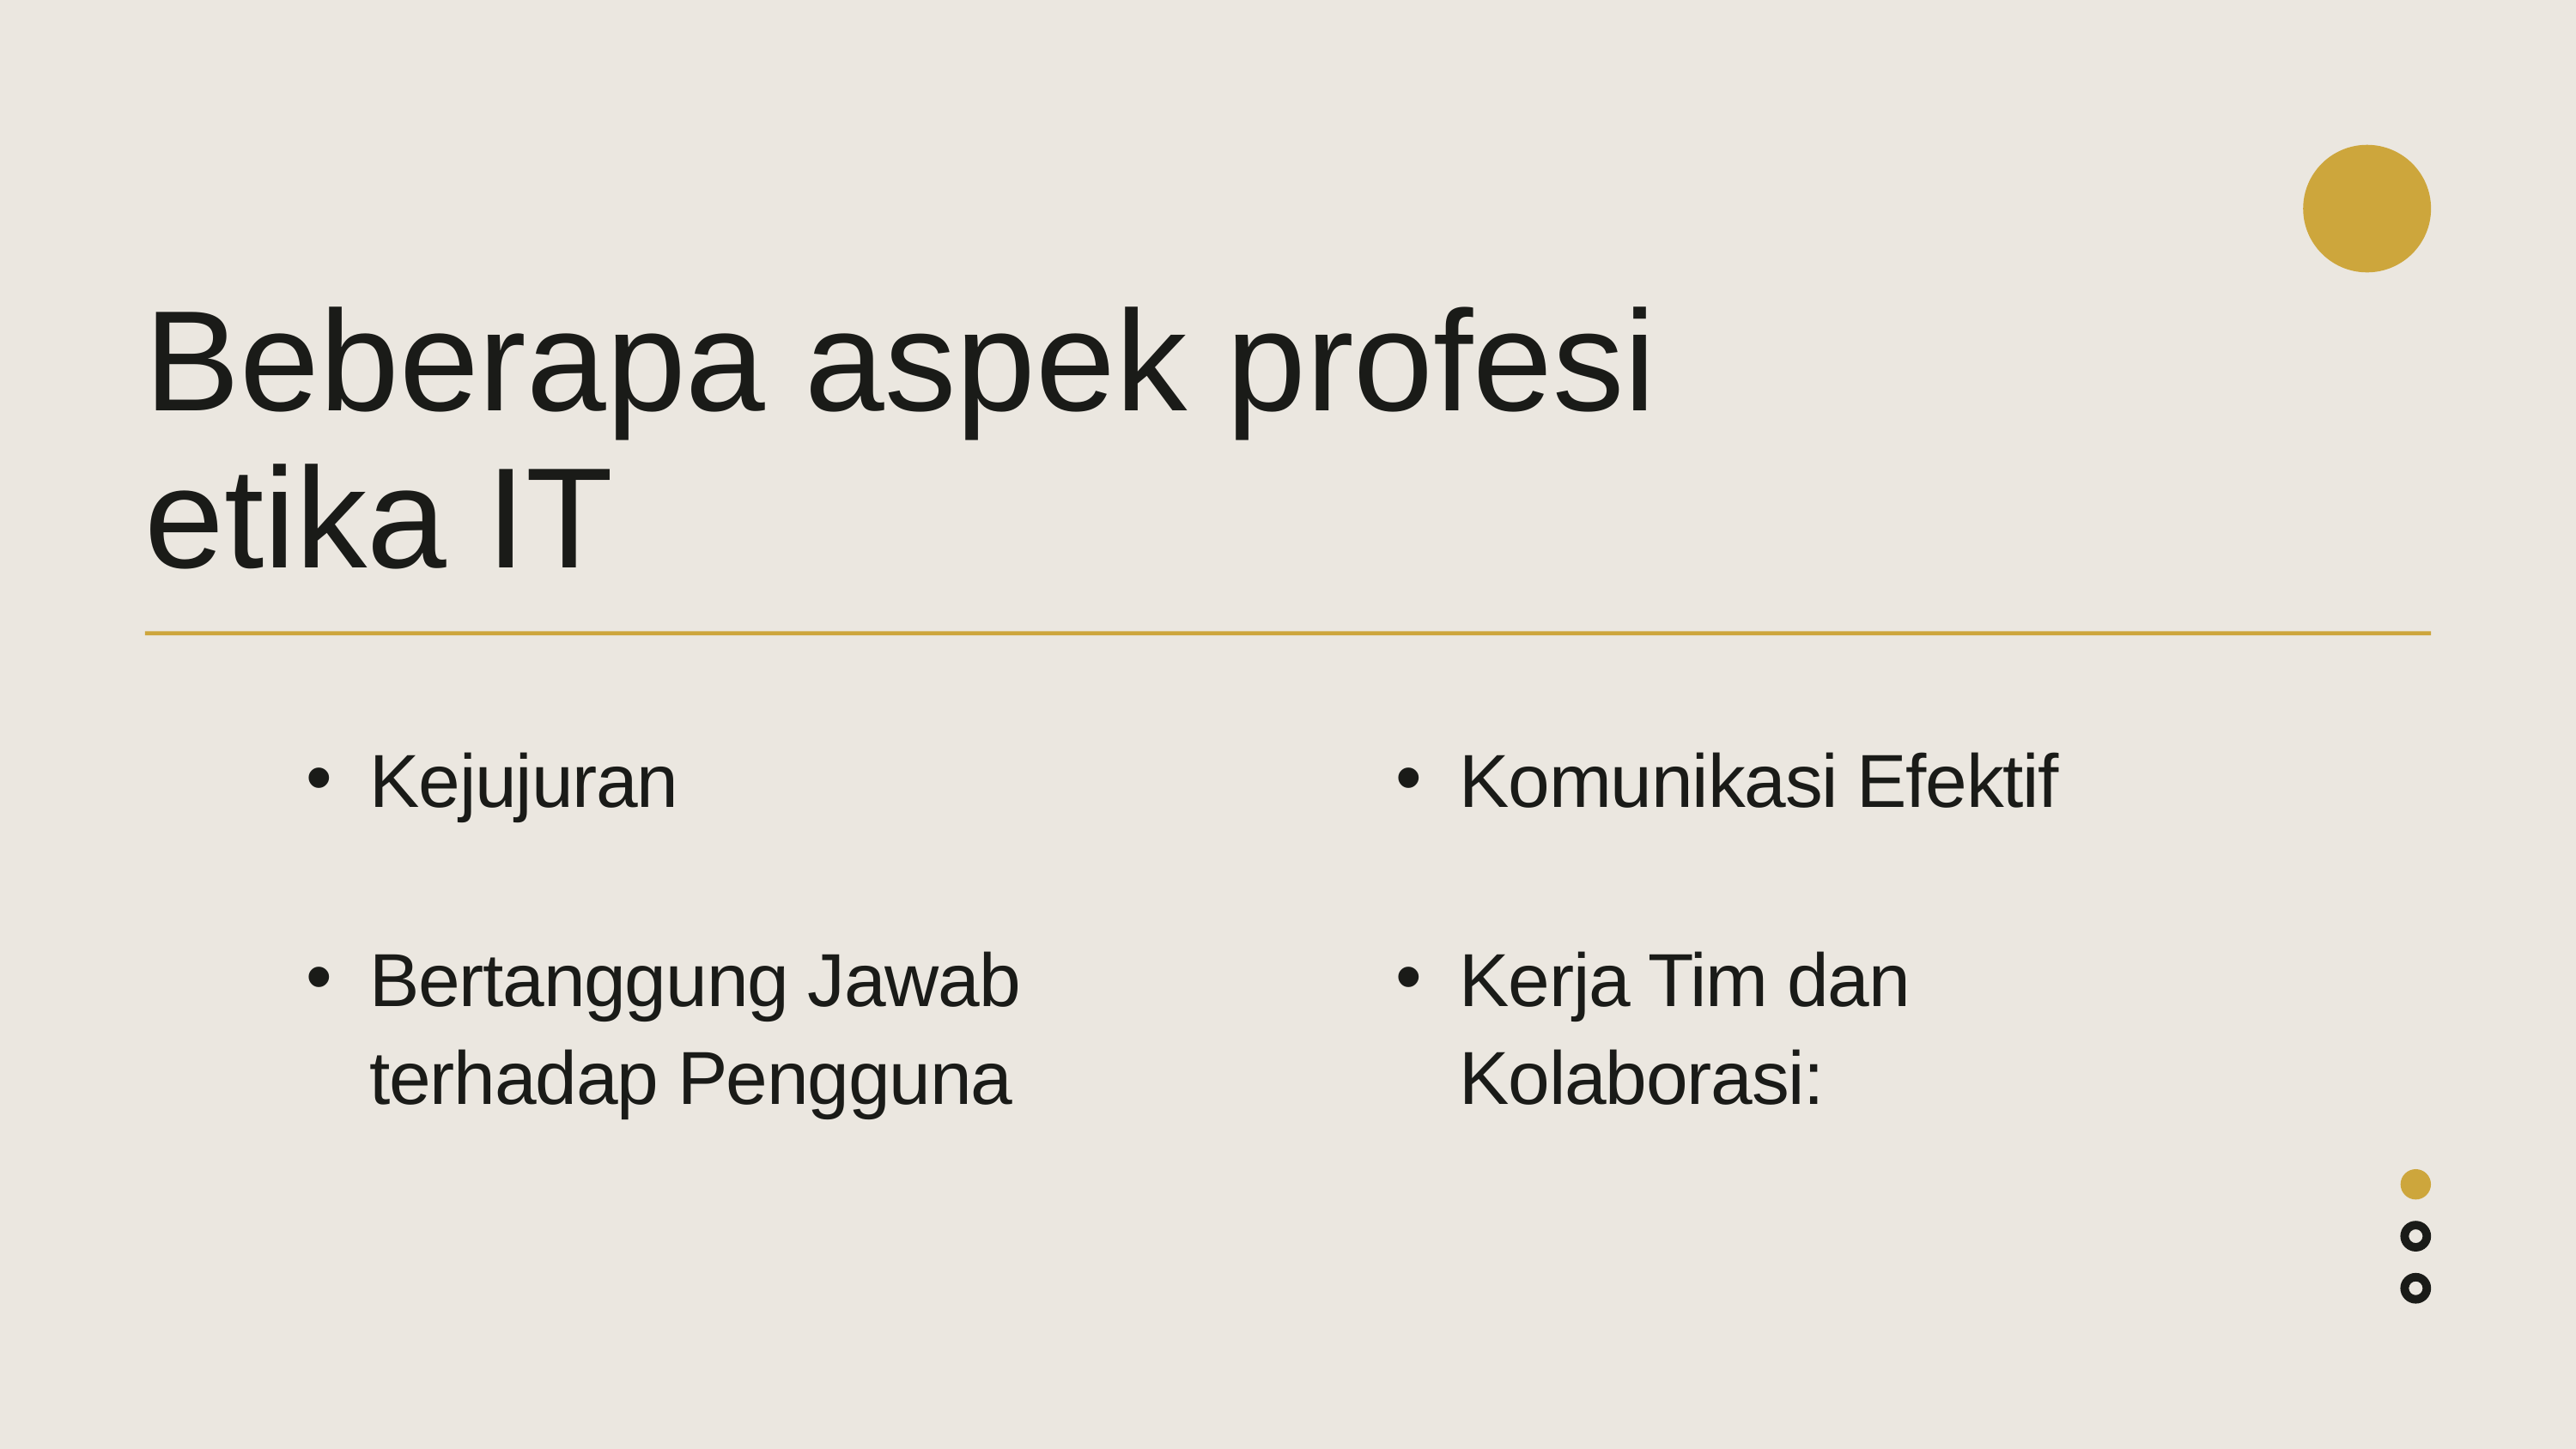

Beberapa aspek profesi etika IT

Kejujuran
Komunikasi Efektif
Bertanggung Jawab terhadap Pengguna
Kerja Tim dan Kolaborasi: